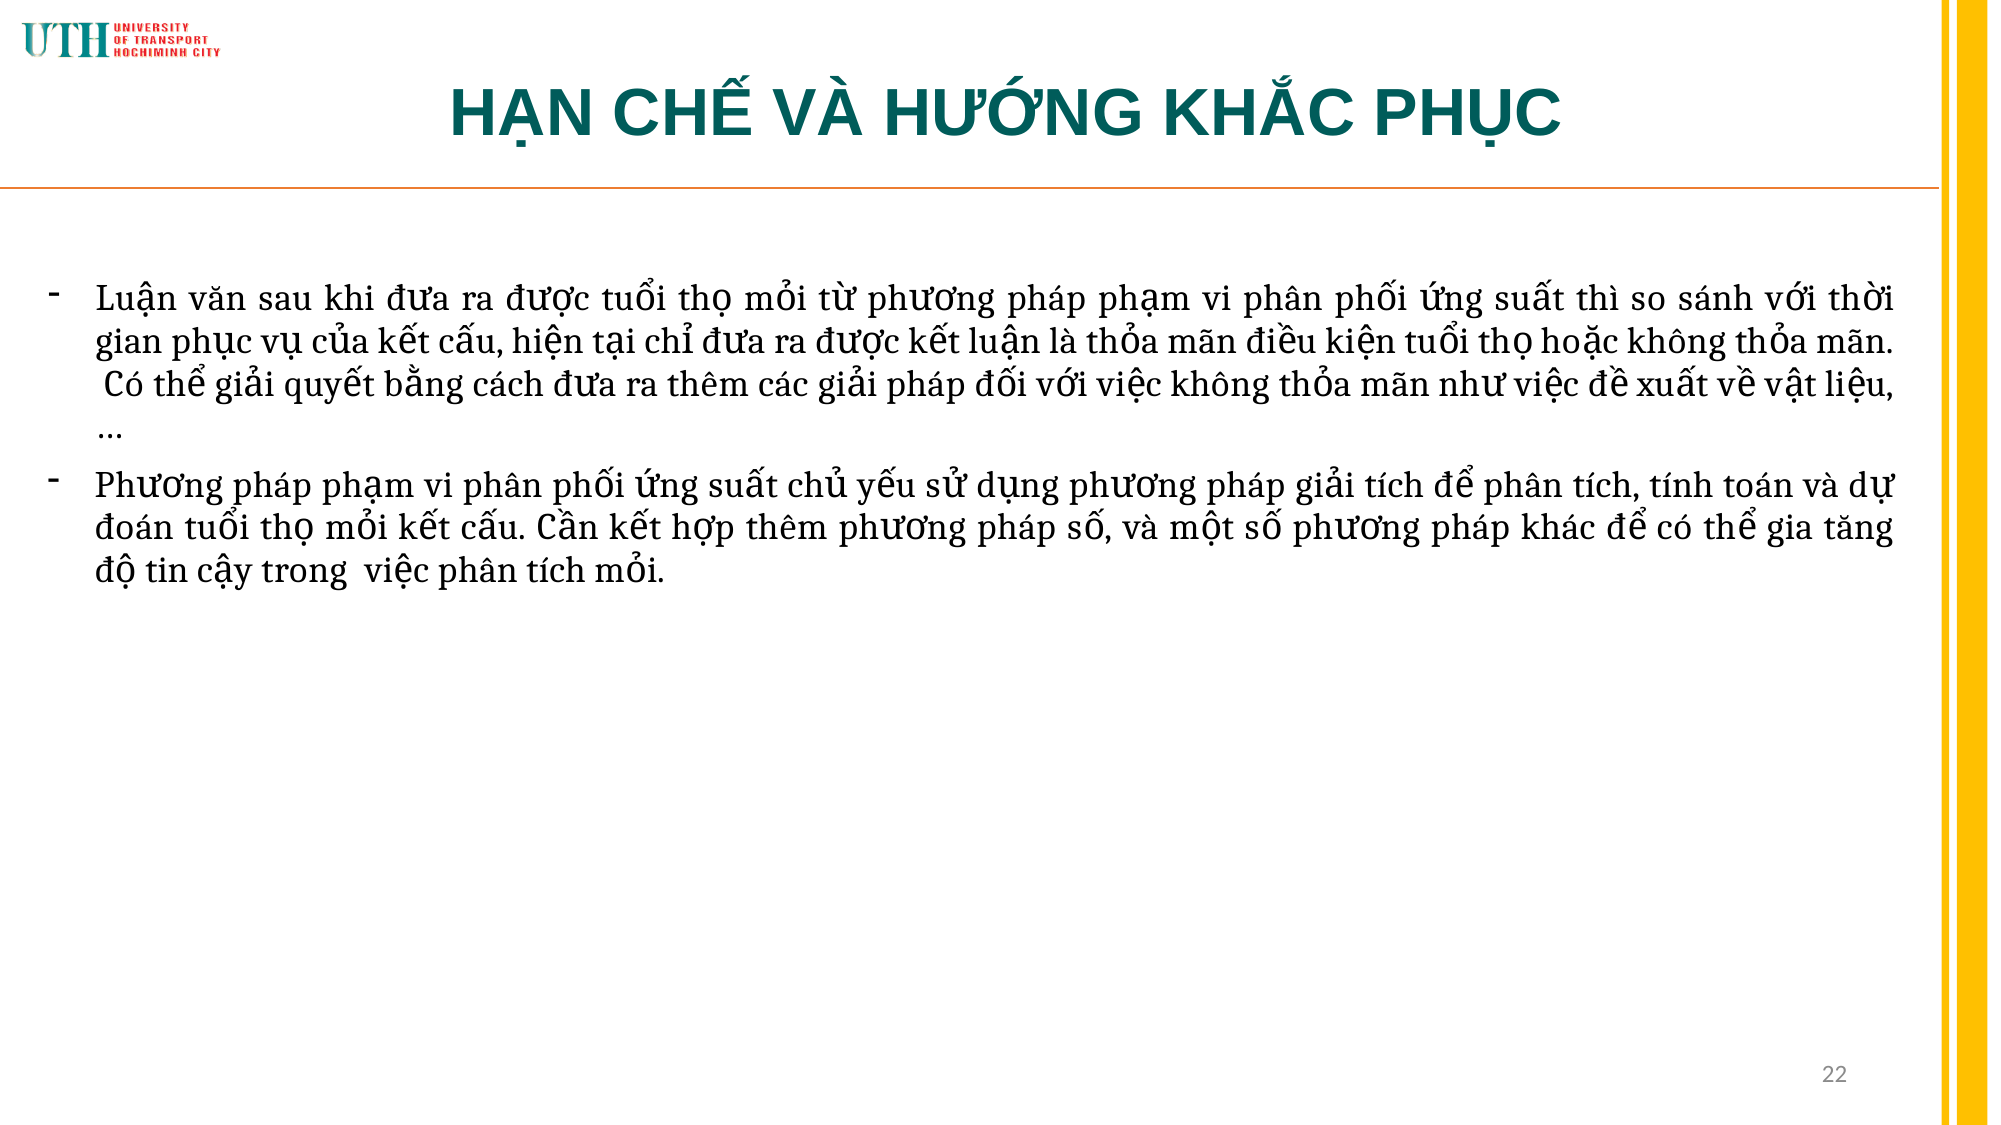

# HẠN CHẾ VÀ HƯỚNG KHẮC PHỤC
Luận văn sau khi đưa ra được tuổi thọ mỏi từ phương pháp phạm vi phân phối ứng suất thì so sánh với thời gian phục vụ của kết cấu, hiện tại chỉ đưa ra được kết luận là thỏa mãn điều kiện tuổi thọ hoặc không thỏa mãn.  Có thể giải quyết bằng cách đưa ra thêm các giải pháp đối với việc không thỏa mãn như việc đề xuất về vật liệu,…

Phương pháp phạm vi phân phối ứng suất chủ yếu sử dụng phương pháp giải tích để phân tích, tính toán và dự đoán tuổi thọ mỏi kết cấu. Cần kết hợp thêm phương pháp số, và một số phương pháp khác để có thể gia tăng độ tin cậy trong  việc phân tích mỏi.
22